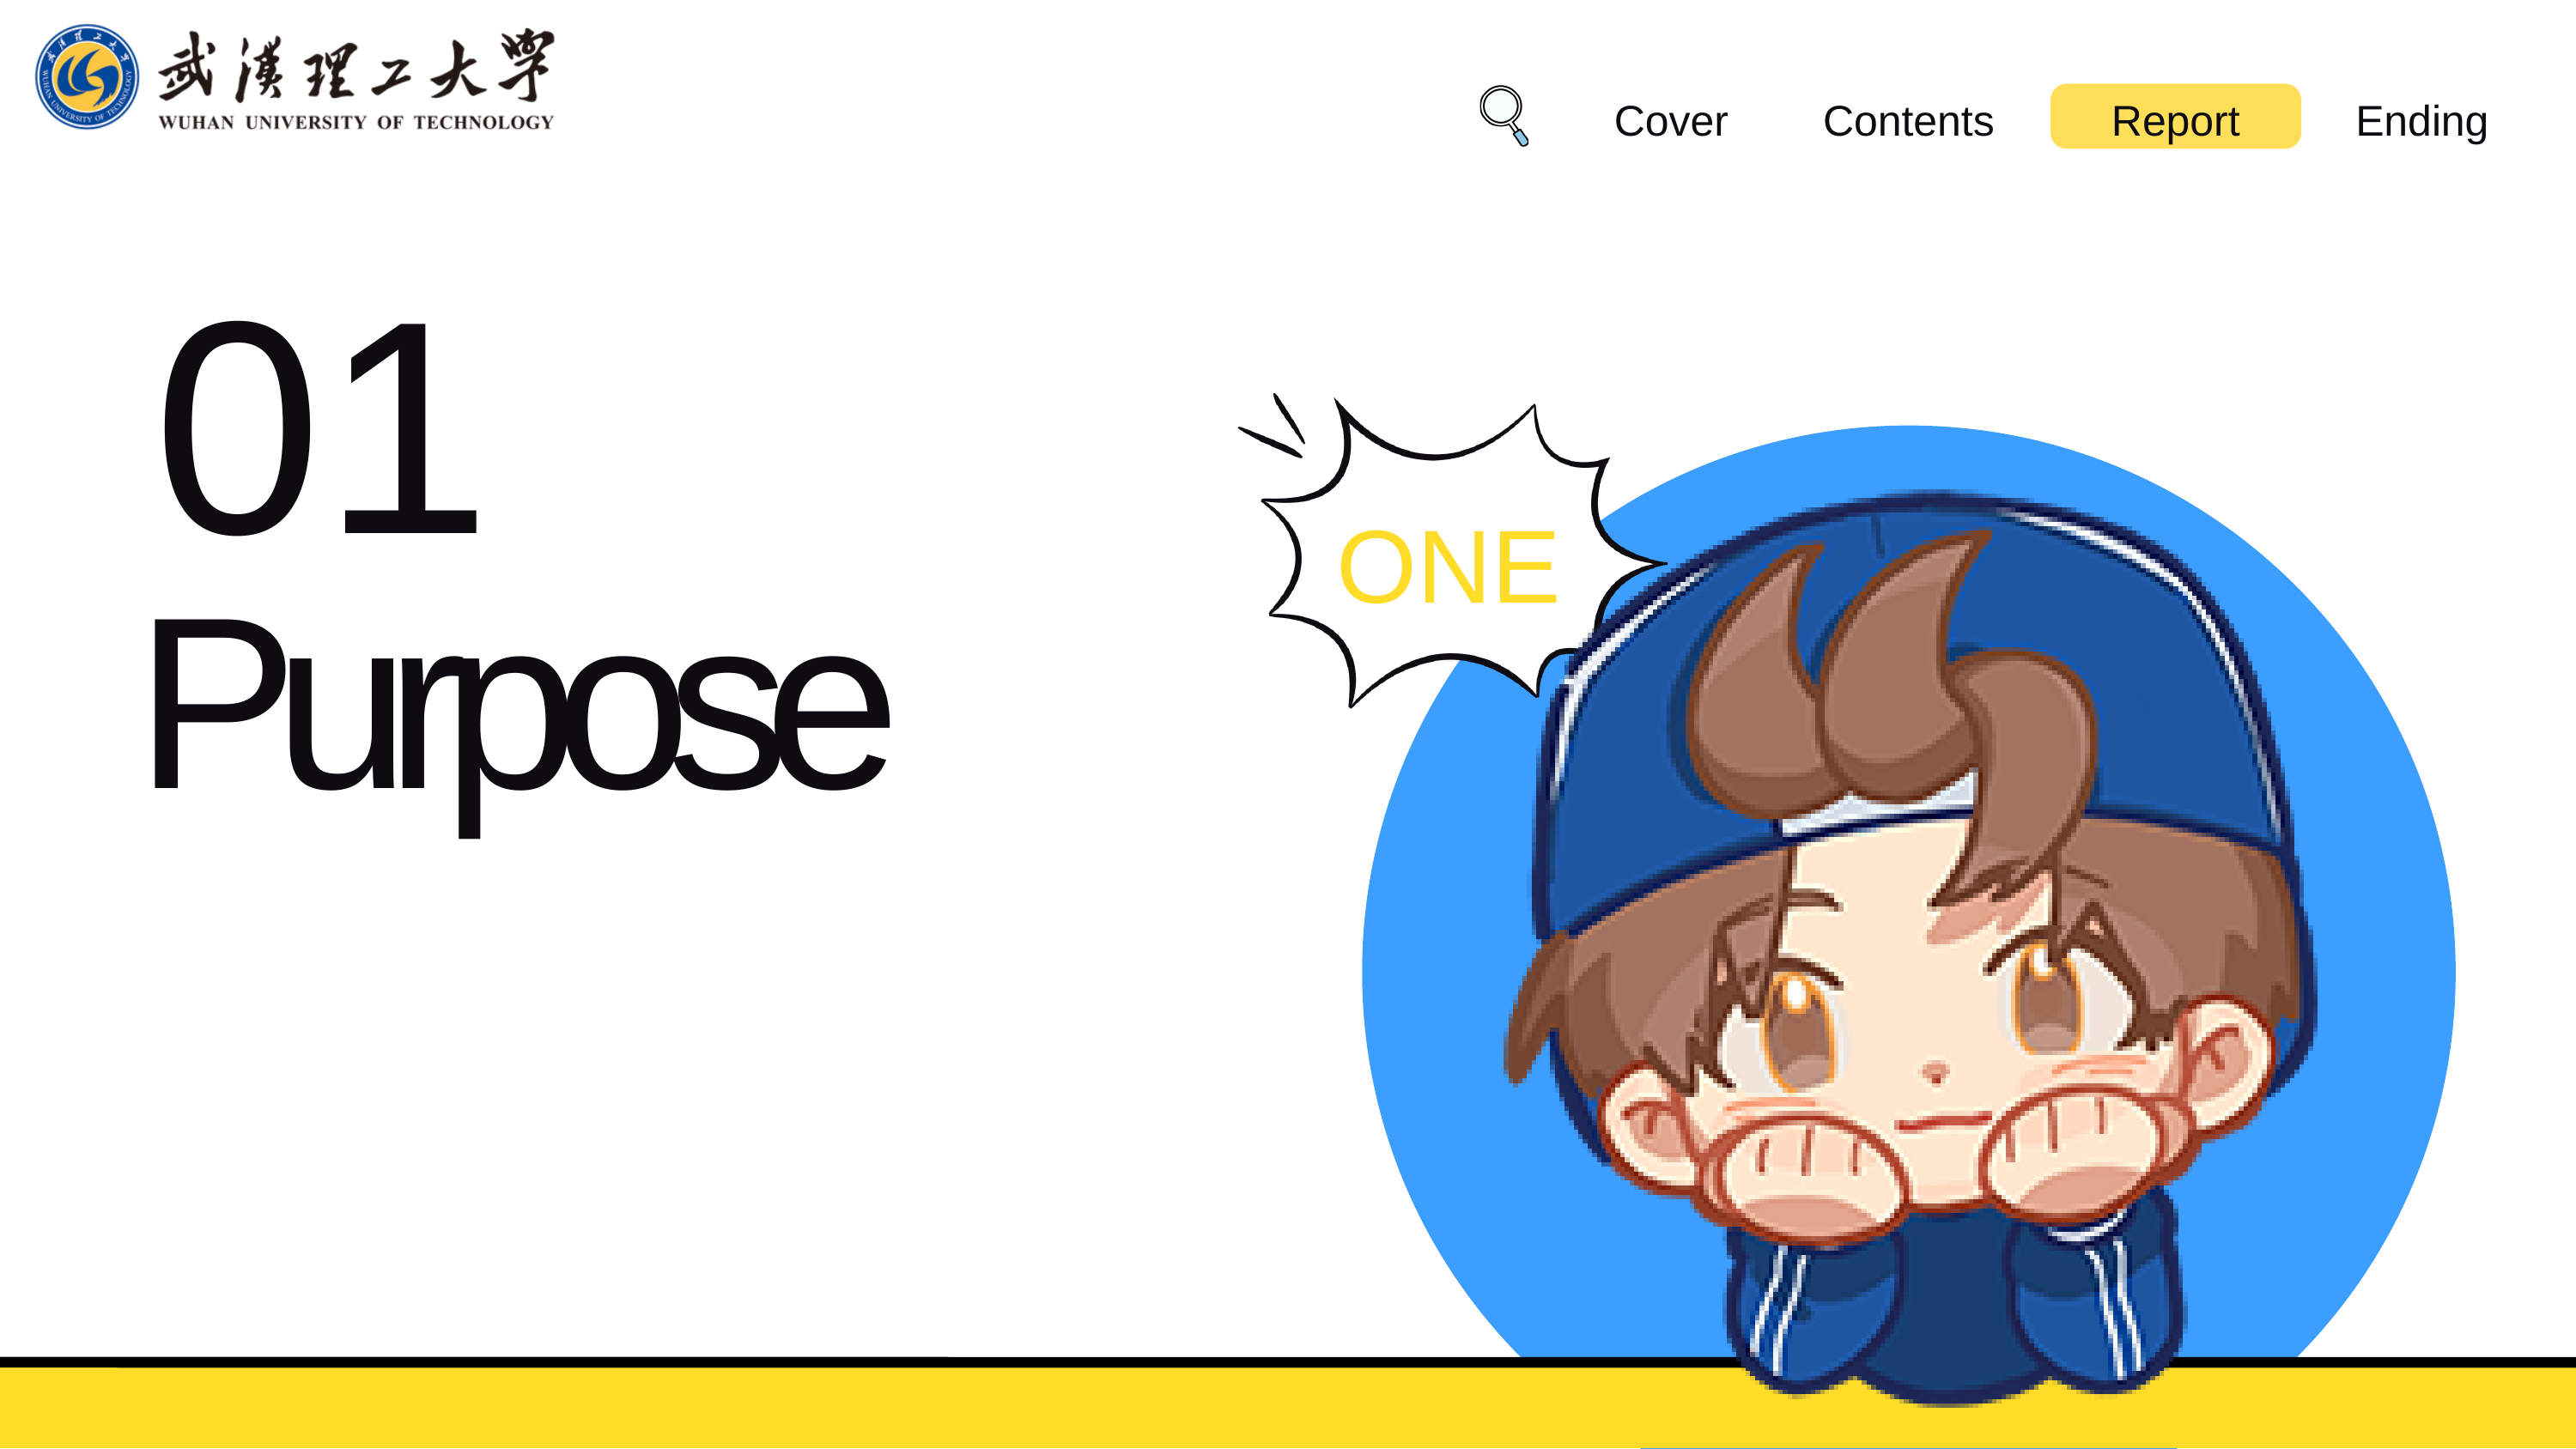

Cover
Contents
Report
Ending

01

ONE

Purpose